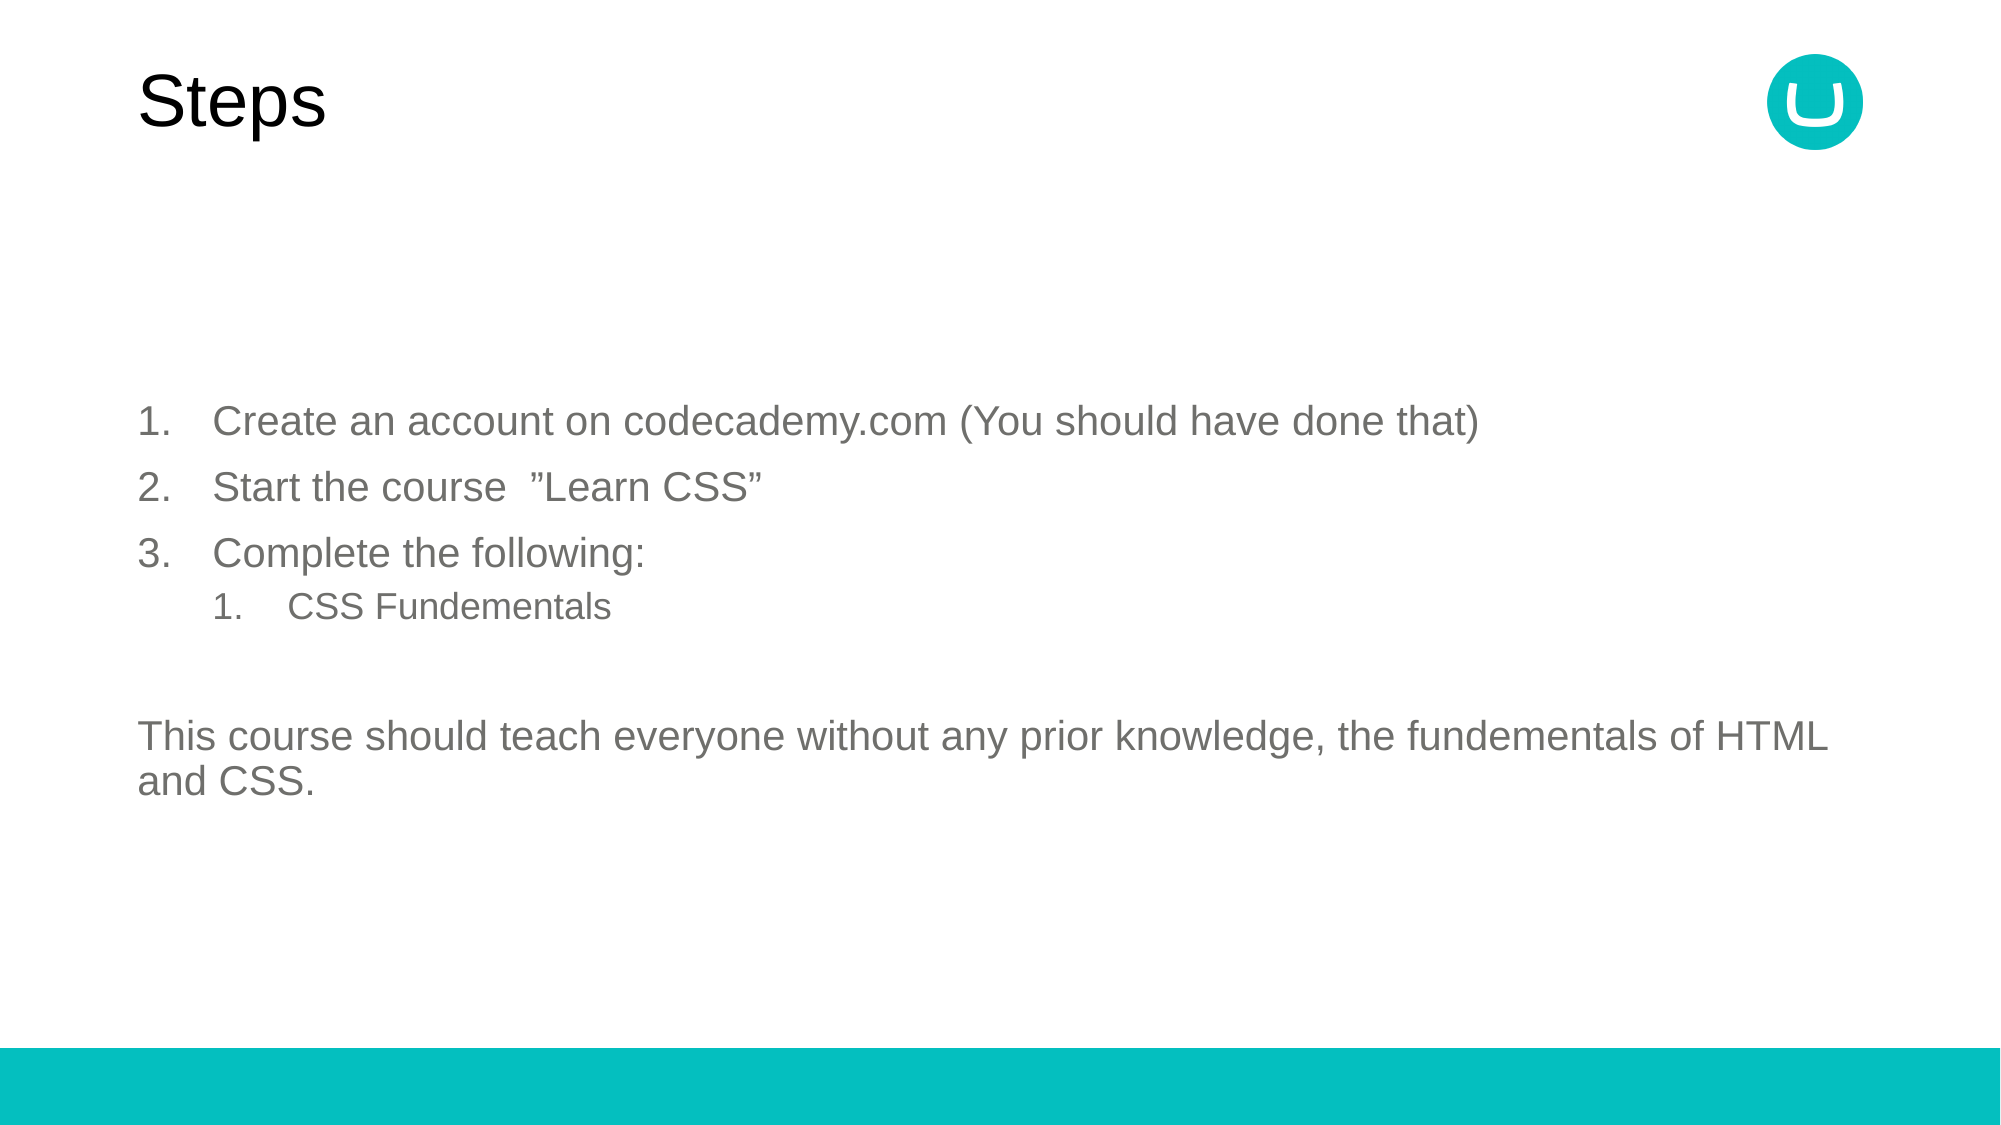

# Steps
Create an account on codecademy.com (You should have done that)
Start the course  ”Learn CSS”
Complete the following:
CSS Fundementals

This course should teach everyone without any prior knowledge, the fundementals of HTML and CSS.